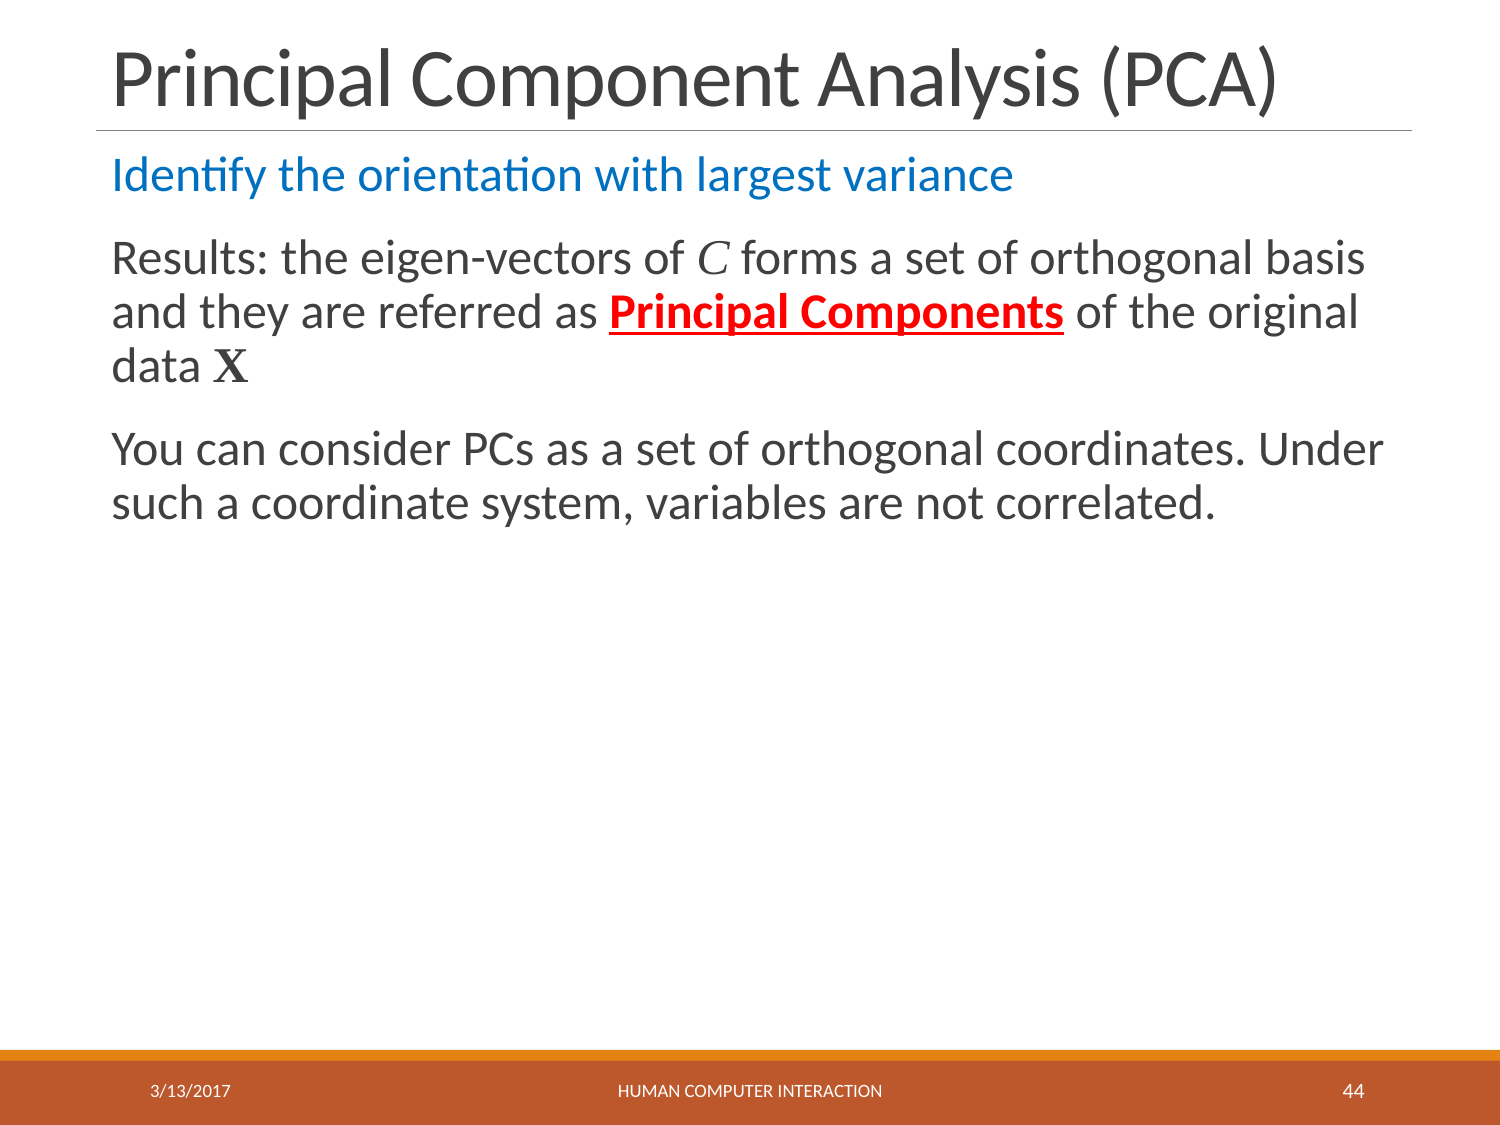

# Principal Component Analysis (PCA)
Identify the orientation with largest variance
Results: the eigen-vectors of C forms a set of orthogonal basis and they are referred as Principal Components of the original data X
You can consider PCs as a set of orthogonal coordinates. Under such a coordinate system, variables are not correlated.

3/13/2017
HUMAN COMPUTER INTERACTION
44